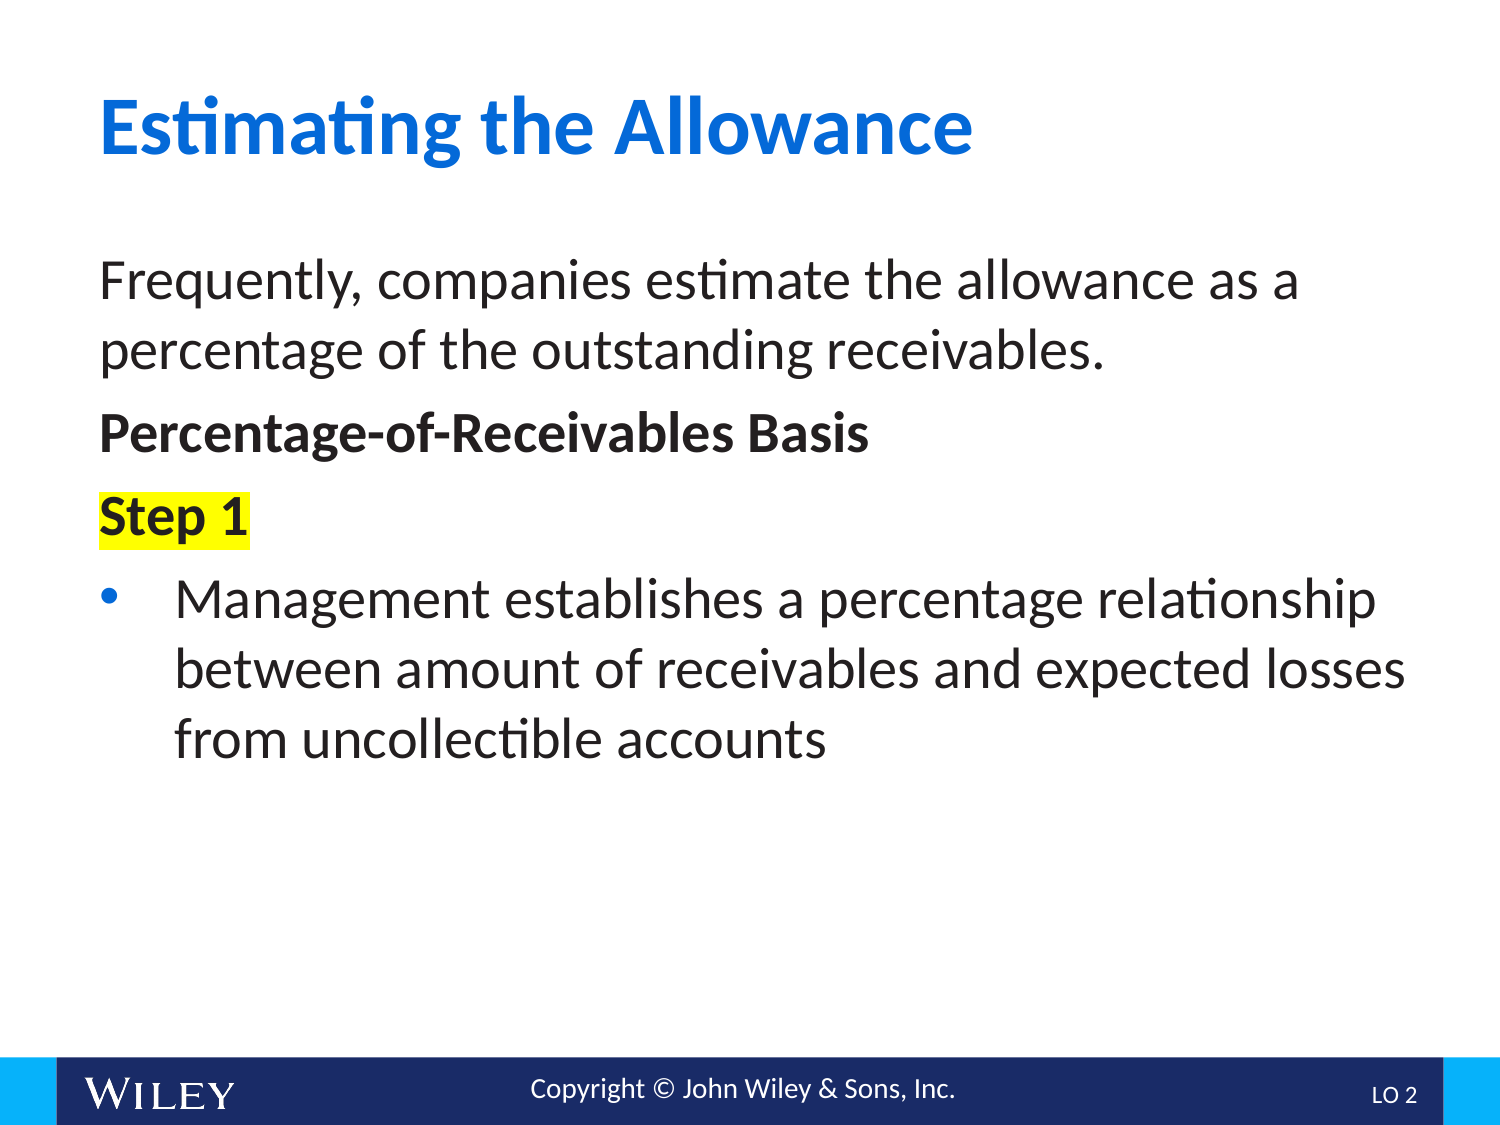

# Estimating the Allowance
Frequently, companies estimate the allowance as a percentage of the outstanding receivables.
Percentage-of-Receivables Basis
Step 1
Management establishes a percentage relationship between amount of receivables and expected losses from uncollectible accounts
L O 2